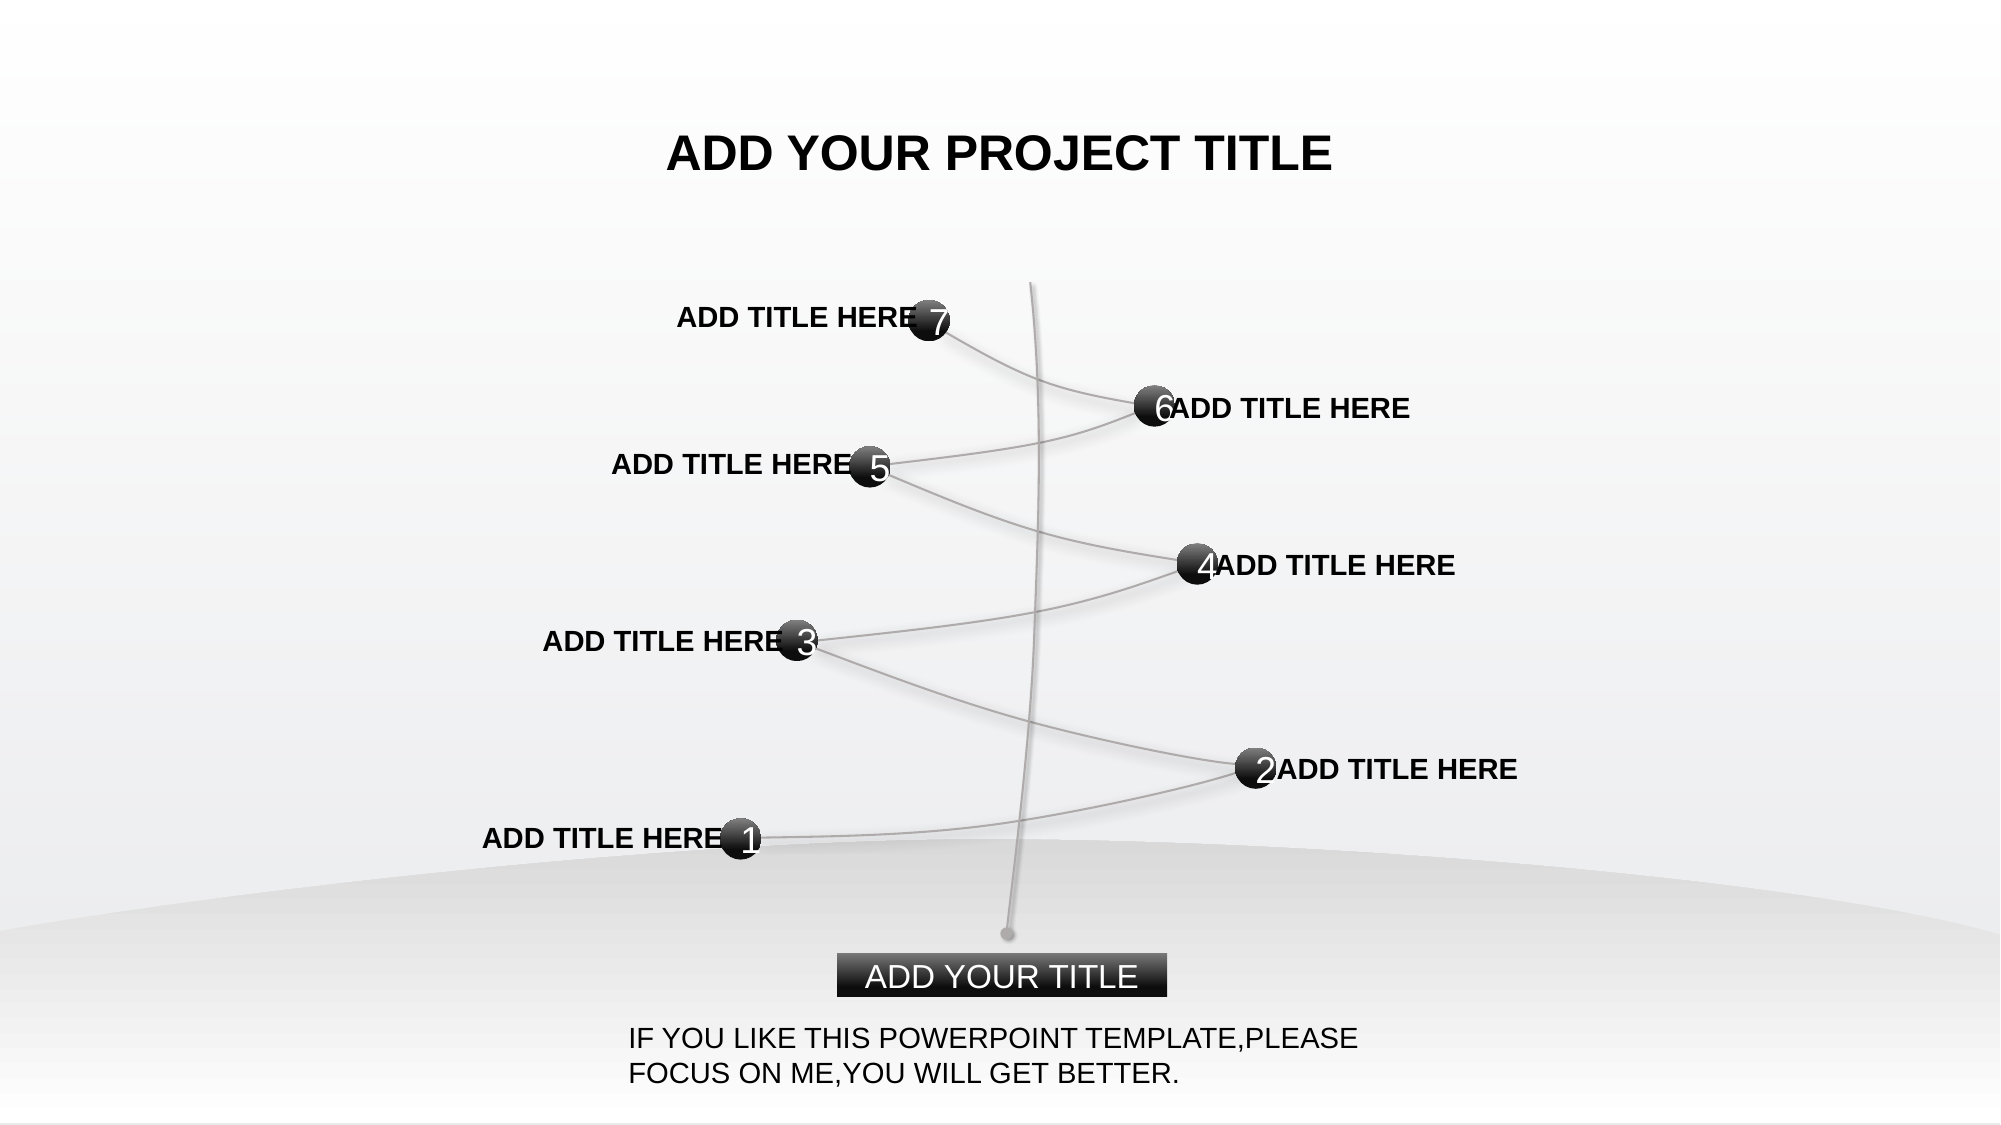

ADD YOUR PROJECT TITLE

ADD TITLE HERE
7

ADD TITLE HERE
6

ADD TITLE HERE
5

ADD TITLE HERE
4

ADD TITLE HERE
3

ADD TITLE HERE
2

ADD TITLE HERE
1

ADD YOUR TITLE
IF YOU LIKE THIS POWERPOINT TEMPLATE,PLEASE FOCUS ON ME,YOU WILL GET BETTER.